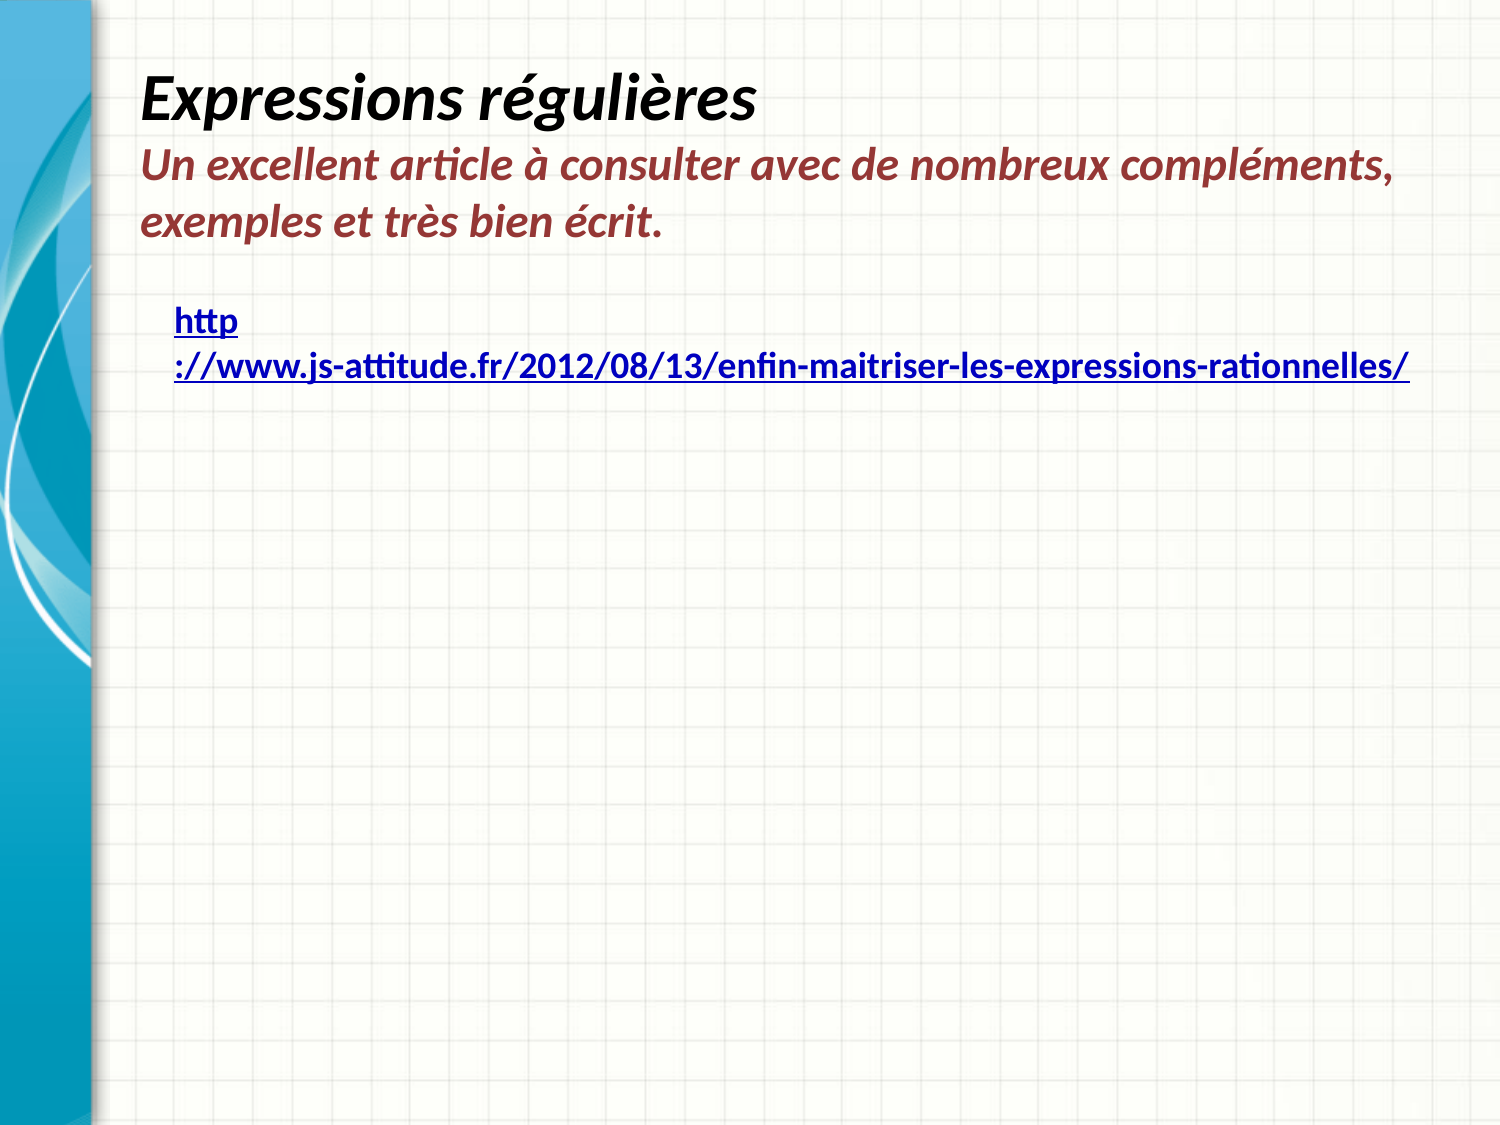

# Expressions régulières Un excellent article à consulter avec de nombreux compléments, exemples et très bien écrit.

http://www.js-attitude.fr/2012/08/13/enfin-maitriser-les-expressions-rationnelles/